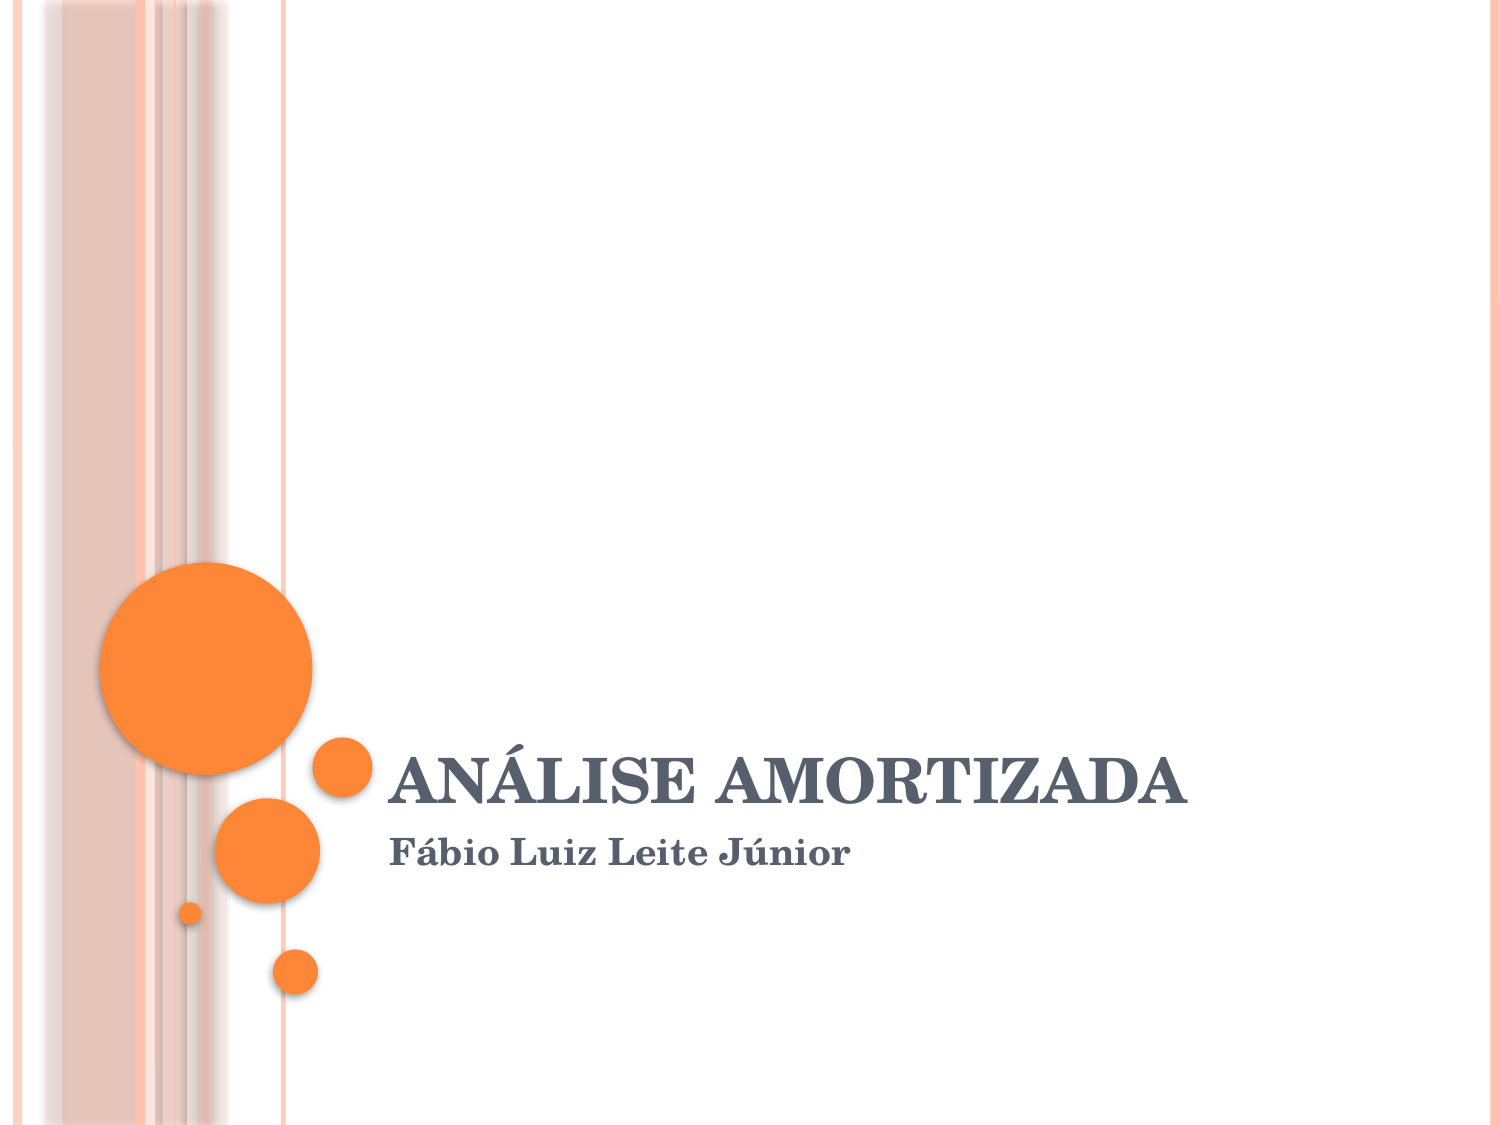

# Análise Amortizada
Fábio Luiz Leite Júnior